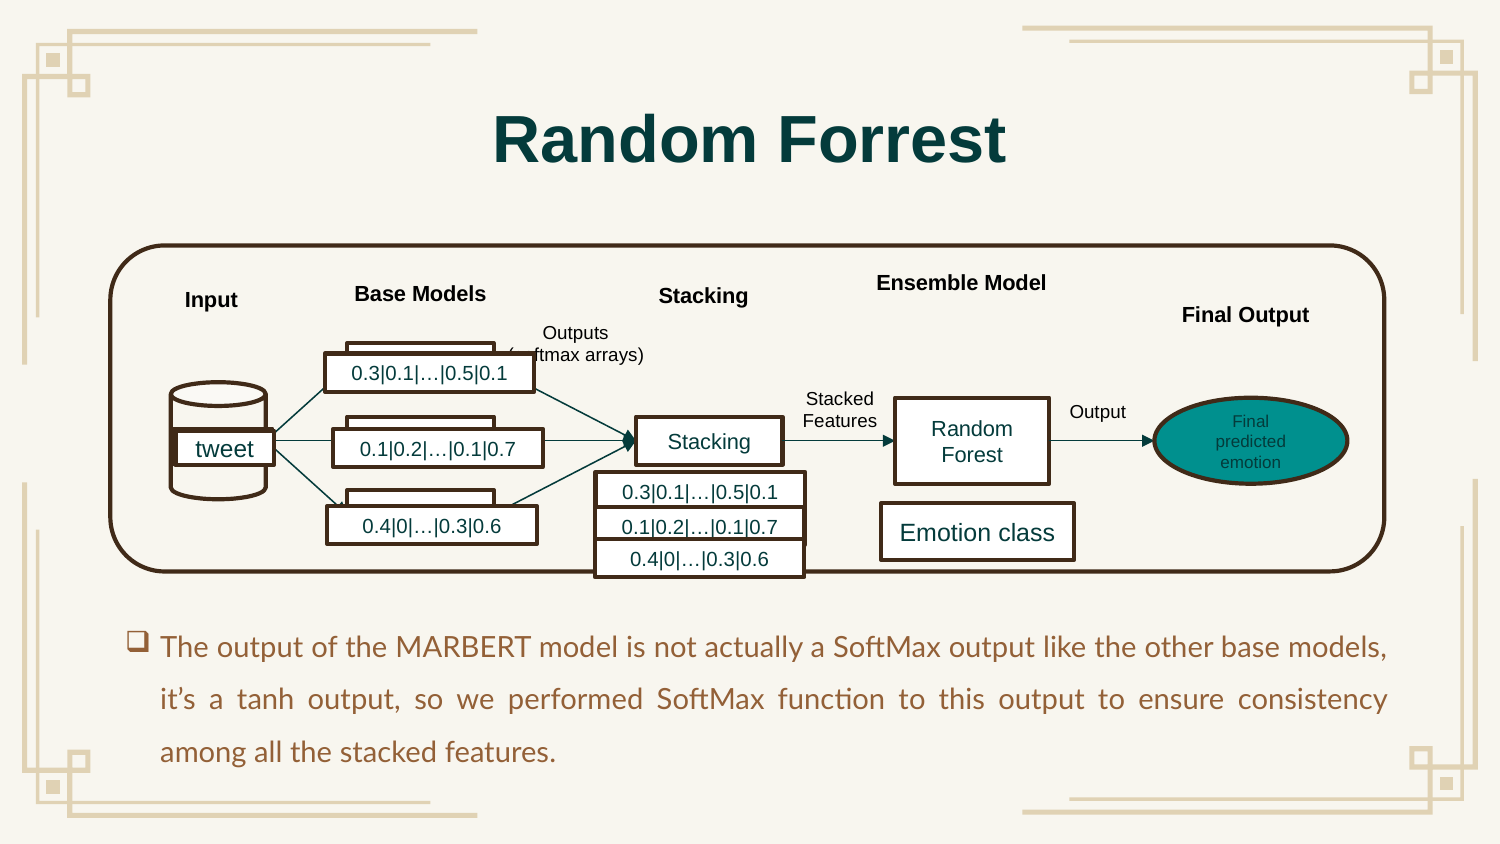

# Random Forrest

Ensemble Model
Base Models
Stacking
Input
Final Output
Outputs
(softmax arrays)
Bi-LSTM
Stacked Features
Original Dataset
Random Forest
Final predicted emotion
Bi-GRU
Stacking
MARBERT
Output
0.3|0.1|…|0.5|0.1
0.1|0.2|…|0.1|0.7
tweet
tweet
tweet
0.3|0.1|…|0.5|0.1
0.1|0.2|…|0.1|0.7
0.4|0|…|0.3|0.6
Emotion class
0.4|0|…|0.3|0.6
The output of the MARBERT model is not actually a SoftMax output like the other base models, it’s a tanh output, so we performed SoftMax function to this output to ensure consistency among all the stacked features.